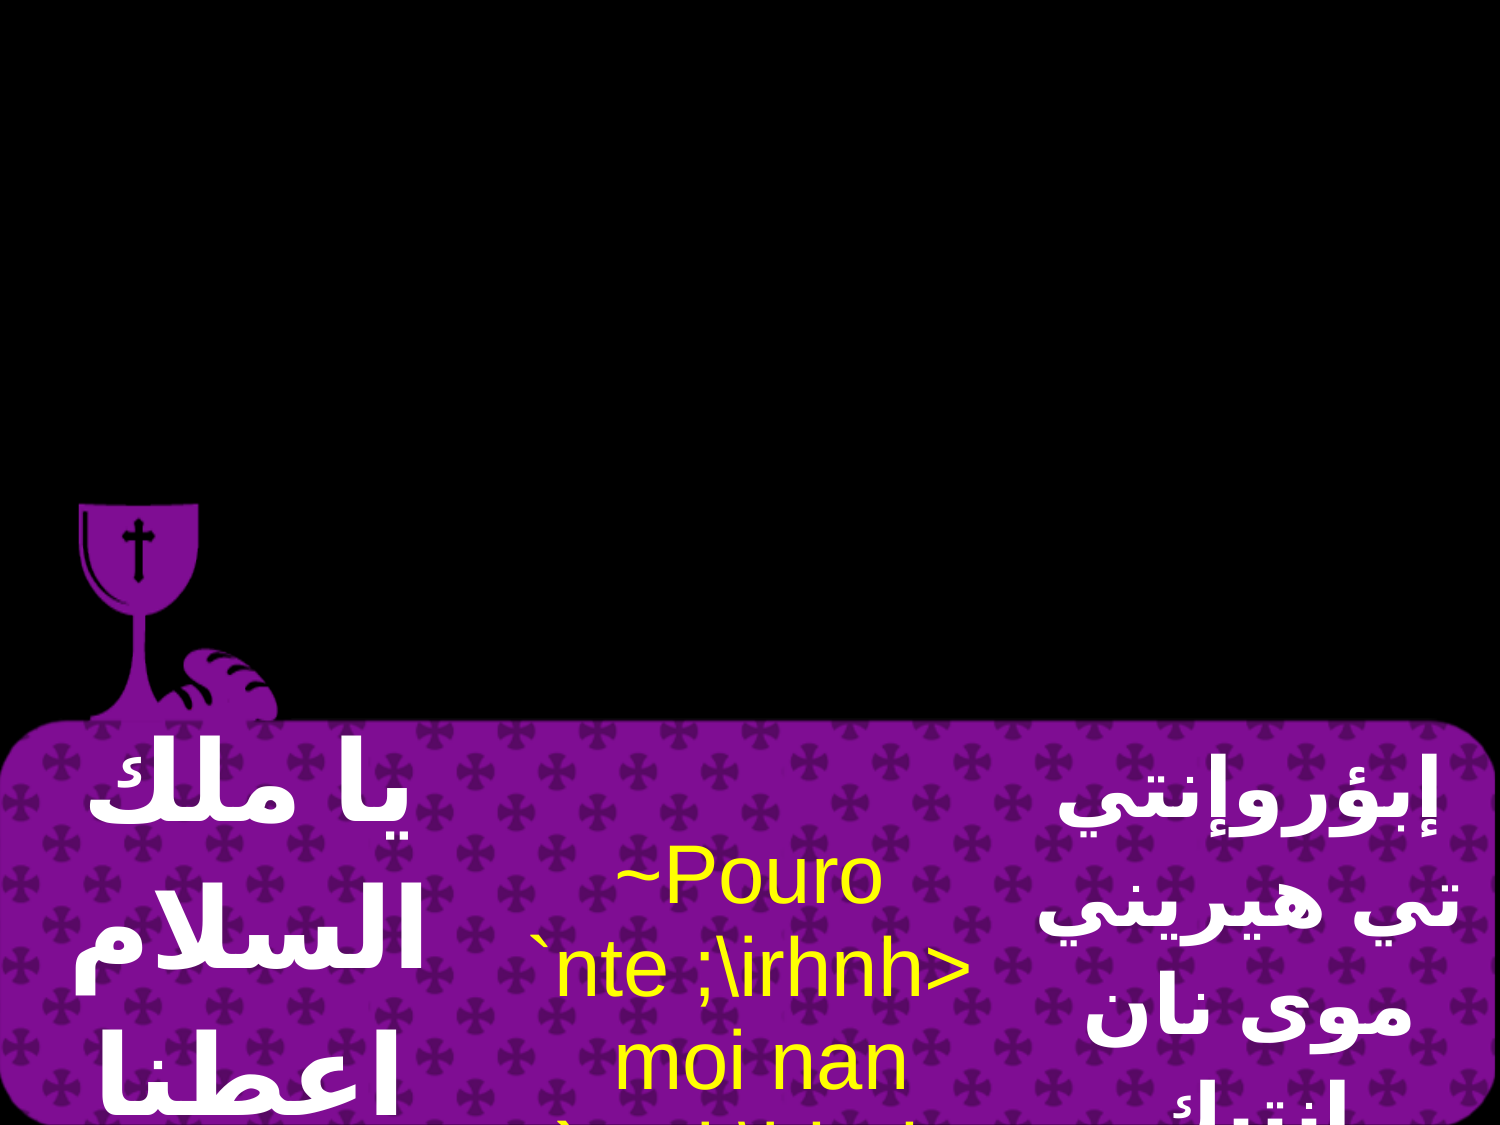

| يا ملك السلام اعطنا سلامك | ~Pouro `nte ;\irhnh> moi nan `ntek\irhnh | إبؤروإنتي تي هيريني موى نان إنتيك هيريني |
| --- | --- | --- |